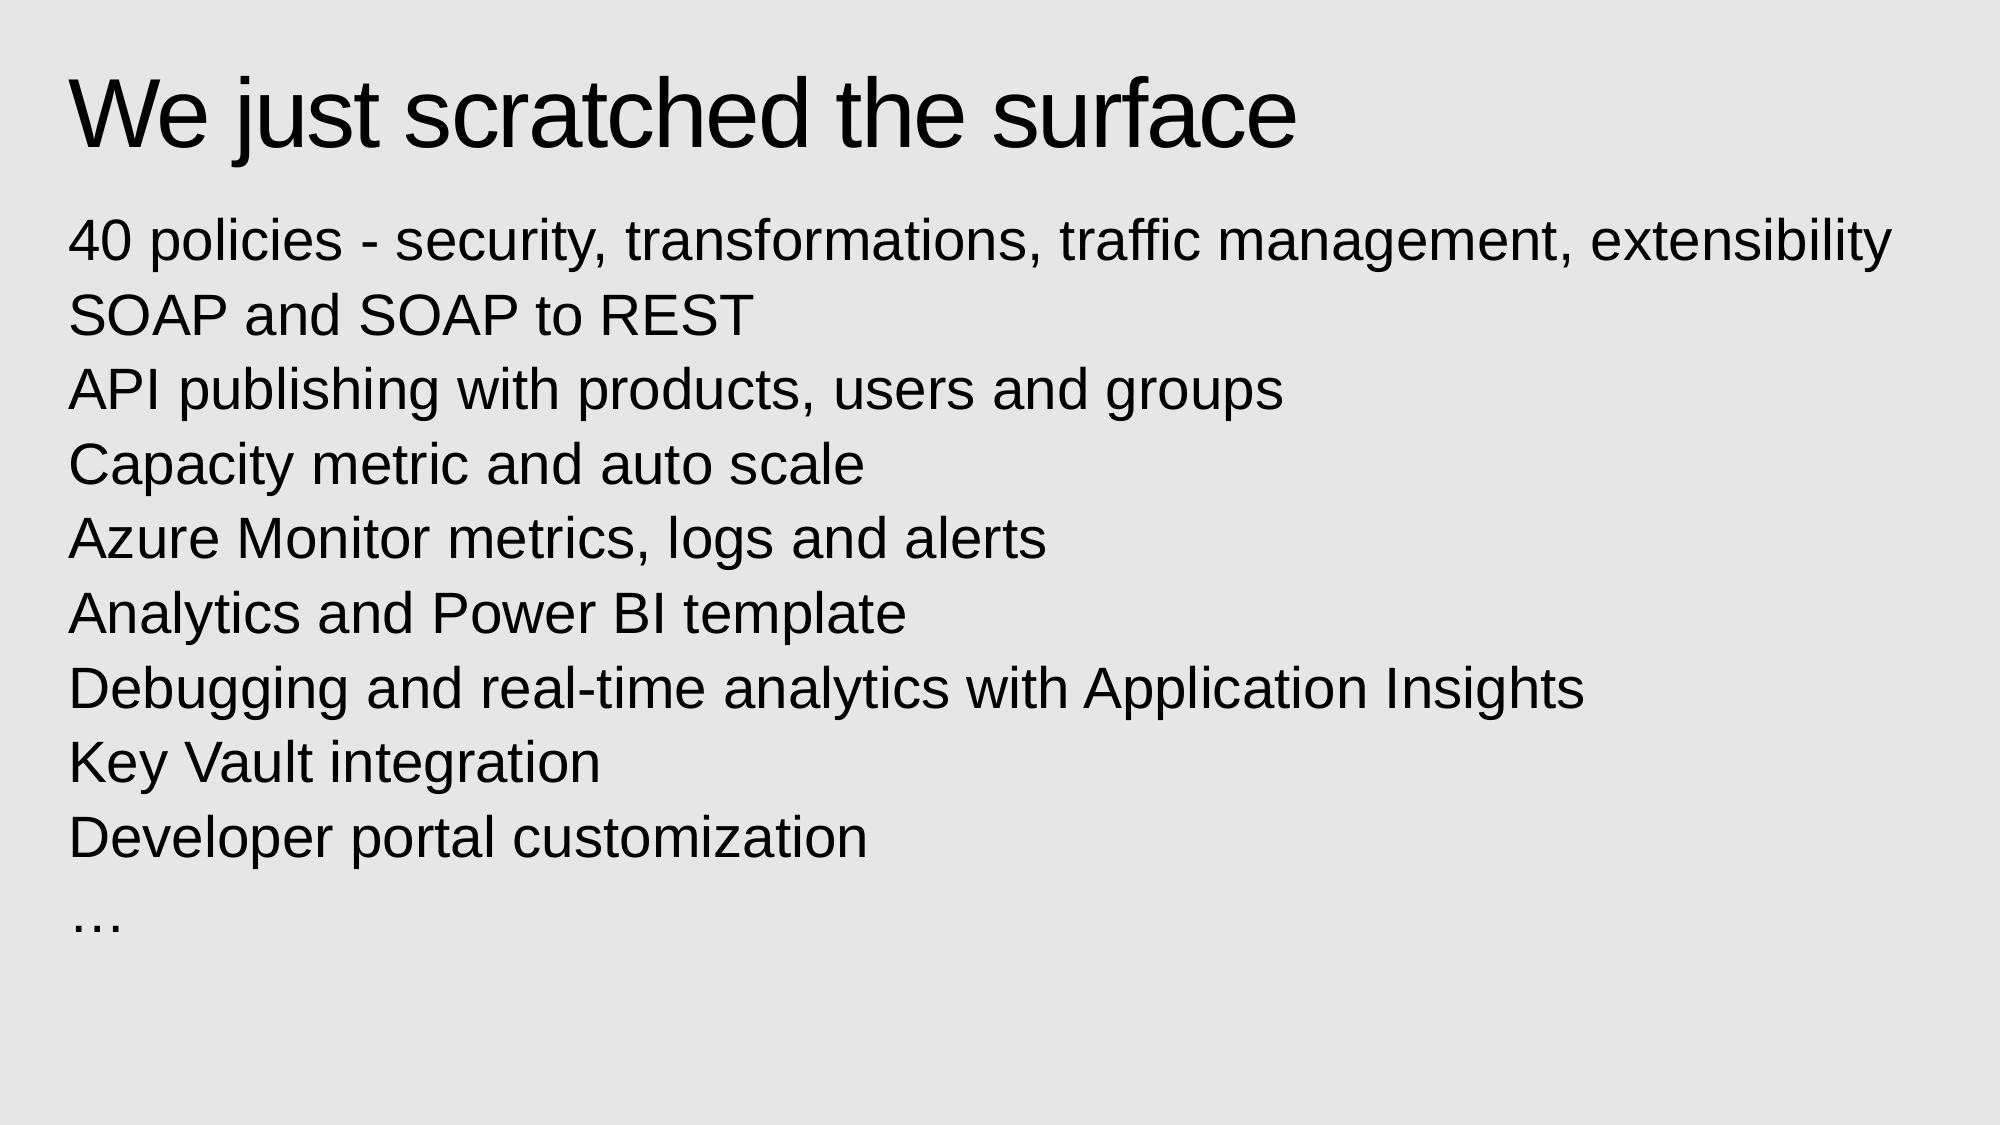

# We just scratched the surface
40 policies - security, transformations, traffic management, extensibility
SOAP and SOAP to REST
API publishing with products, users and groups
Capacity metric and auto scale
Azure Monitor metrics, logs and alerts
Analytics and Power BI template
Debugging and real-time analytics with Application Insights
Key Vault integration
Developer portal customization
…